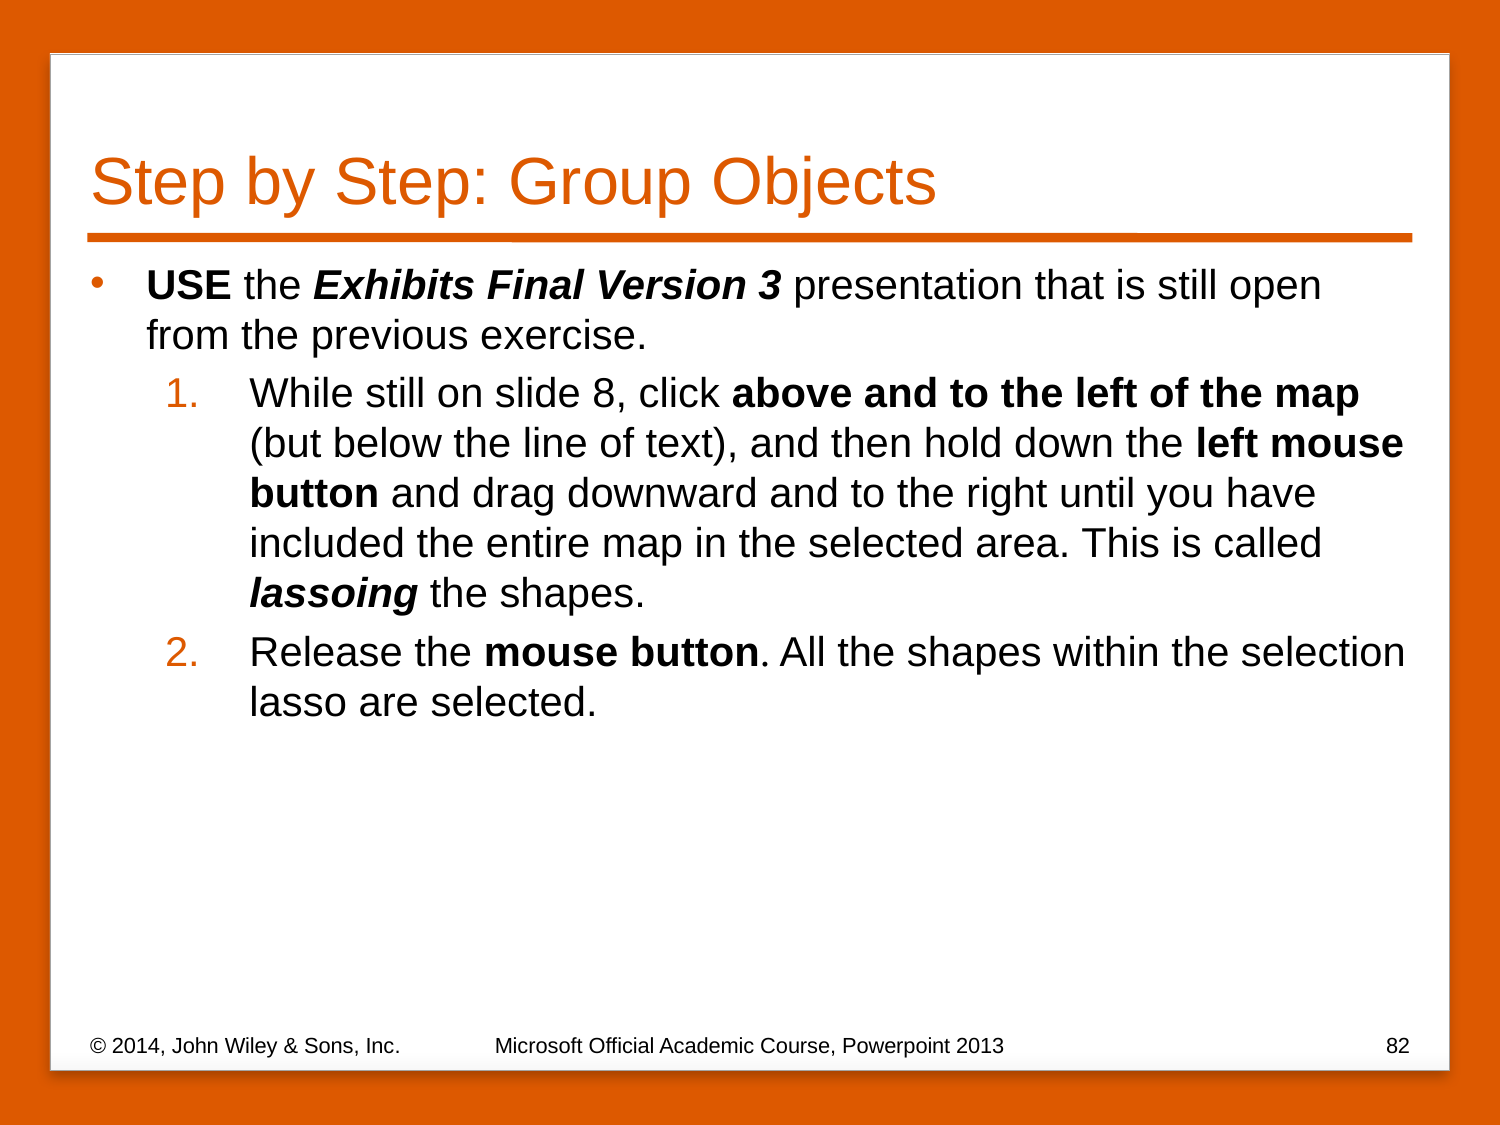

# Step by Step: Group Objects
USE the Exhibits Final Version 3 presentation that is still open from the previous exercise.
While still on slide 8, click above and to the left of the map (but below the line of text), and then hold down the left mouse button and drag downward and to the right until you have included the entire map in the selected area. This is called lassoing the shapes.
Release the mouse button. All the shapes within the selection lasso are selected.
© 2014, John Wiley & Sons, Inc.
Microsoft Official Academic Course, Powerpoint 2013
82